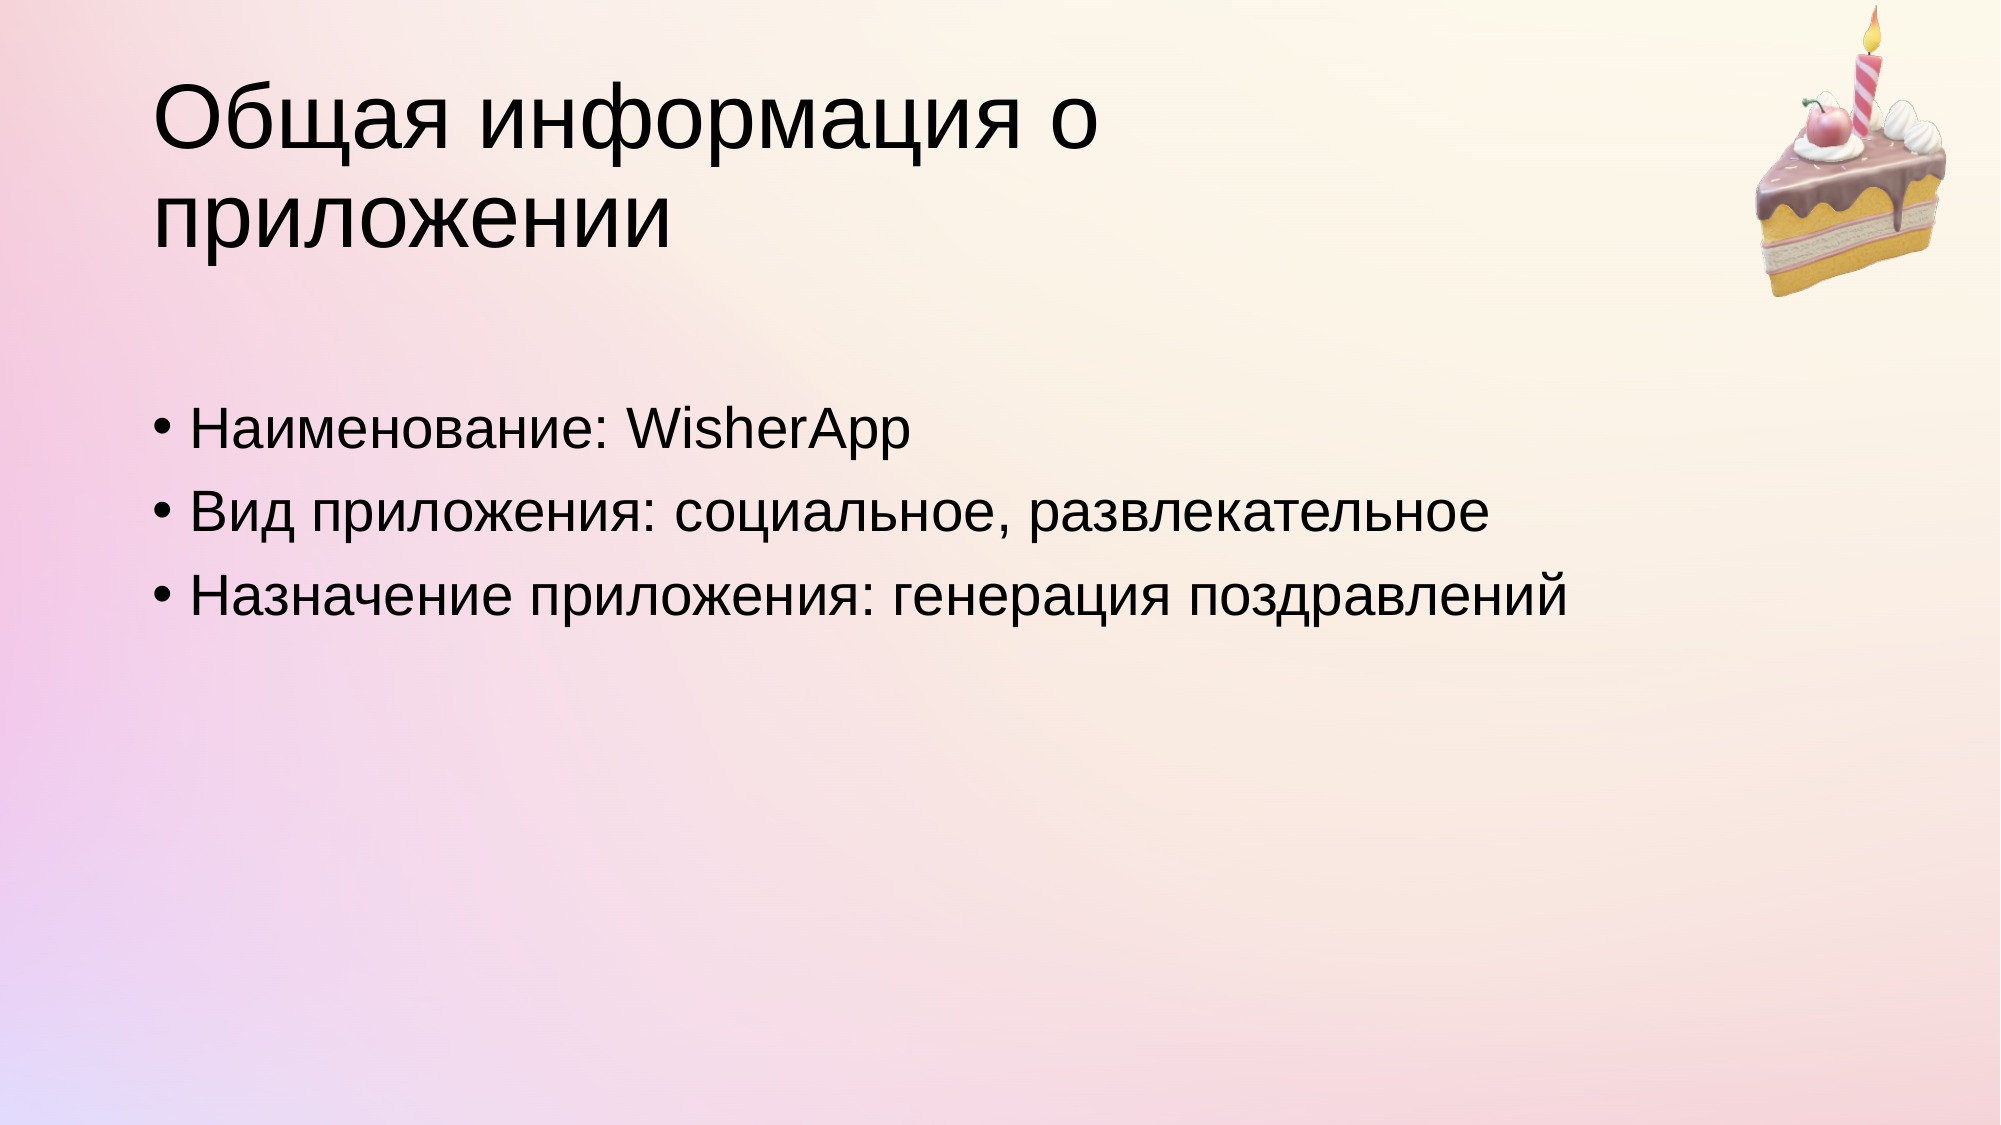

# Общая информация о приложении

Наименование: WisherApp
Вид приложения: социальное, развлекательное
Назначение приложения: генерация поздравлений